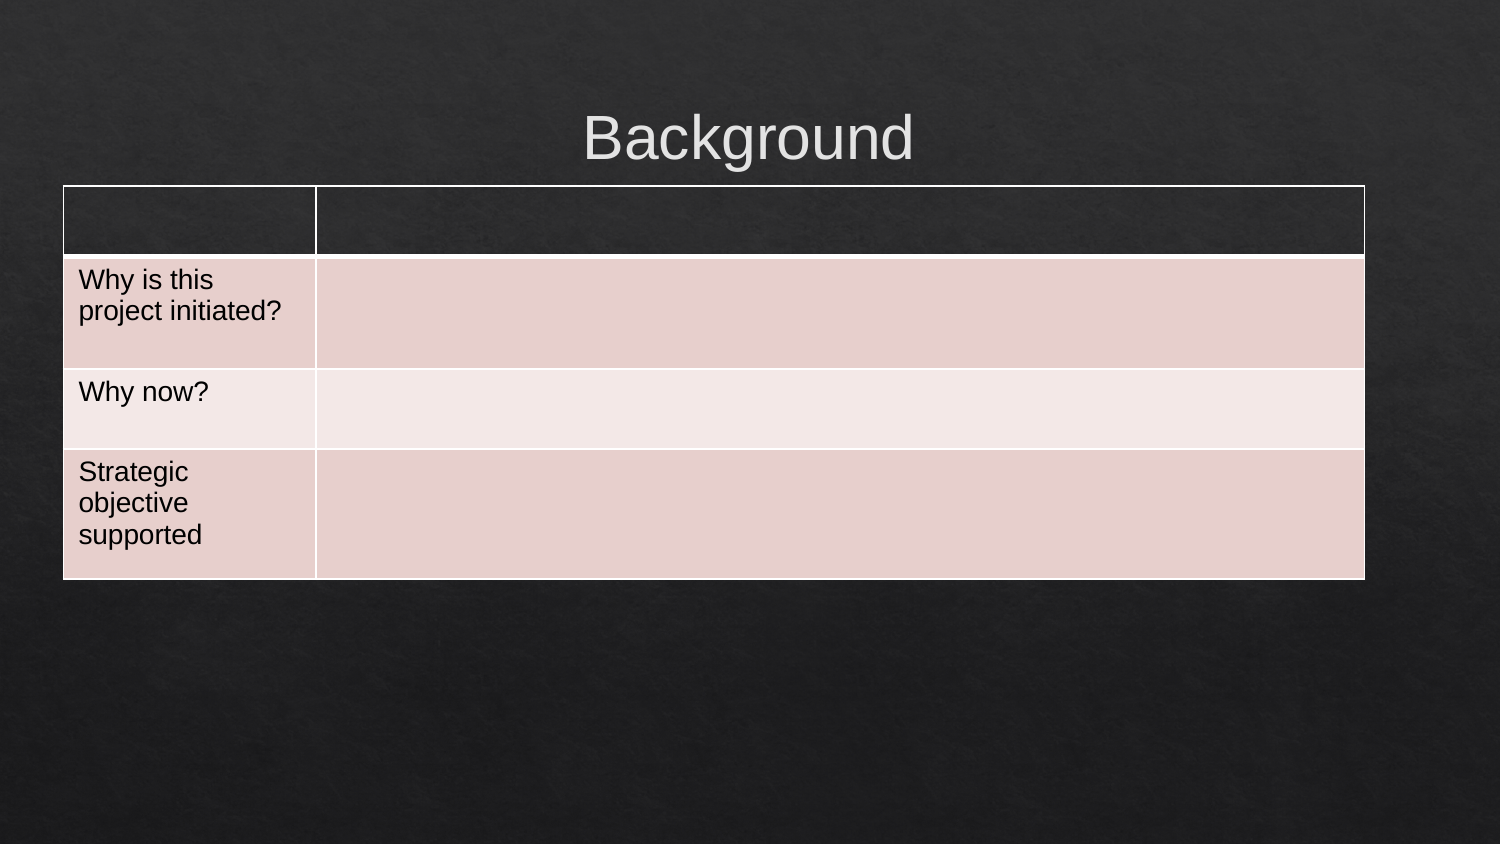

Background
|  |  |
| --- | --- |
| Why is this project initiated? |  |
| Why now? |  |
| Strategic objective supported |  |